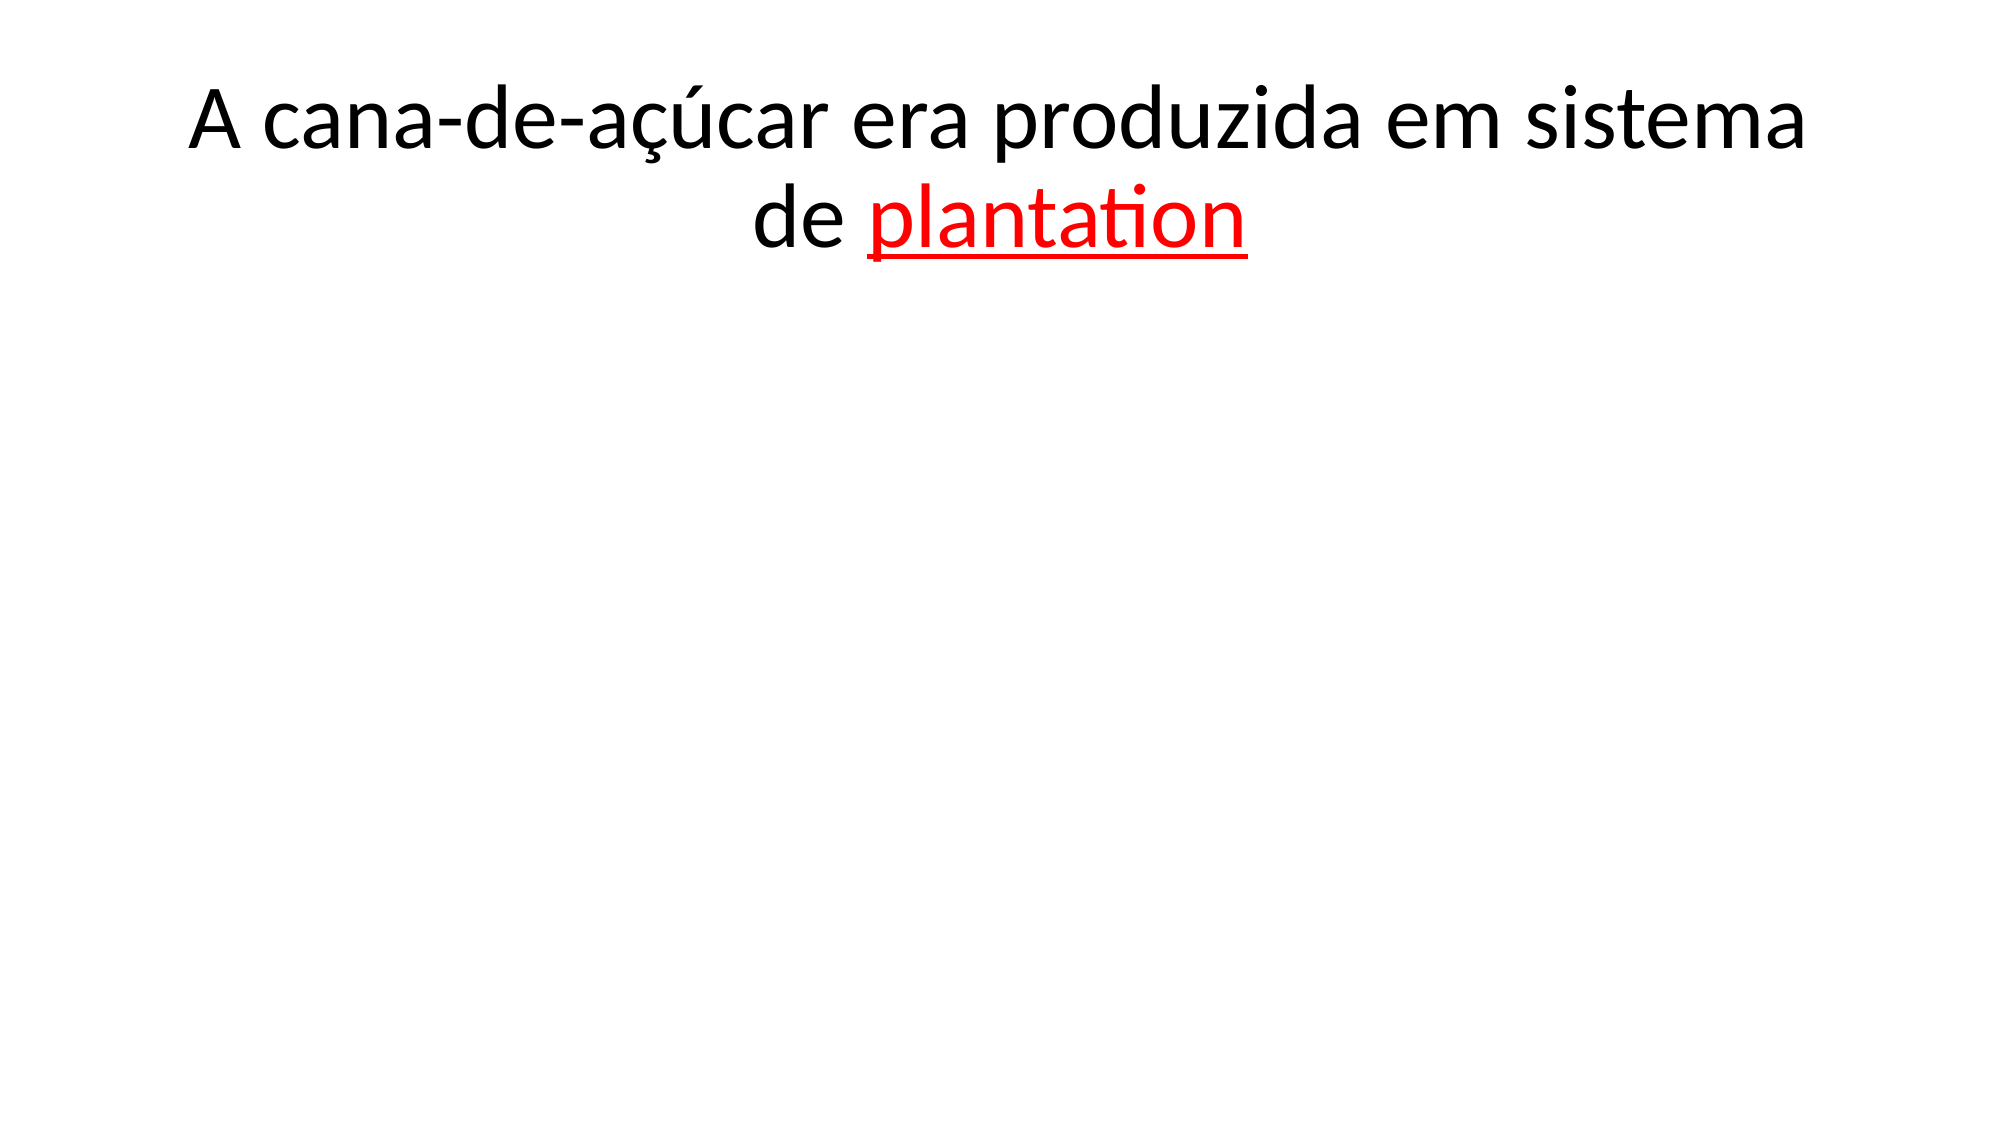

# A cana-de-açúcar era produzida em sistema de plantation